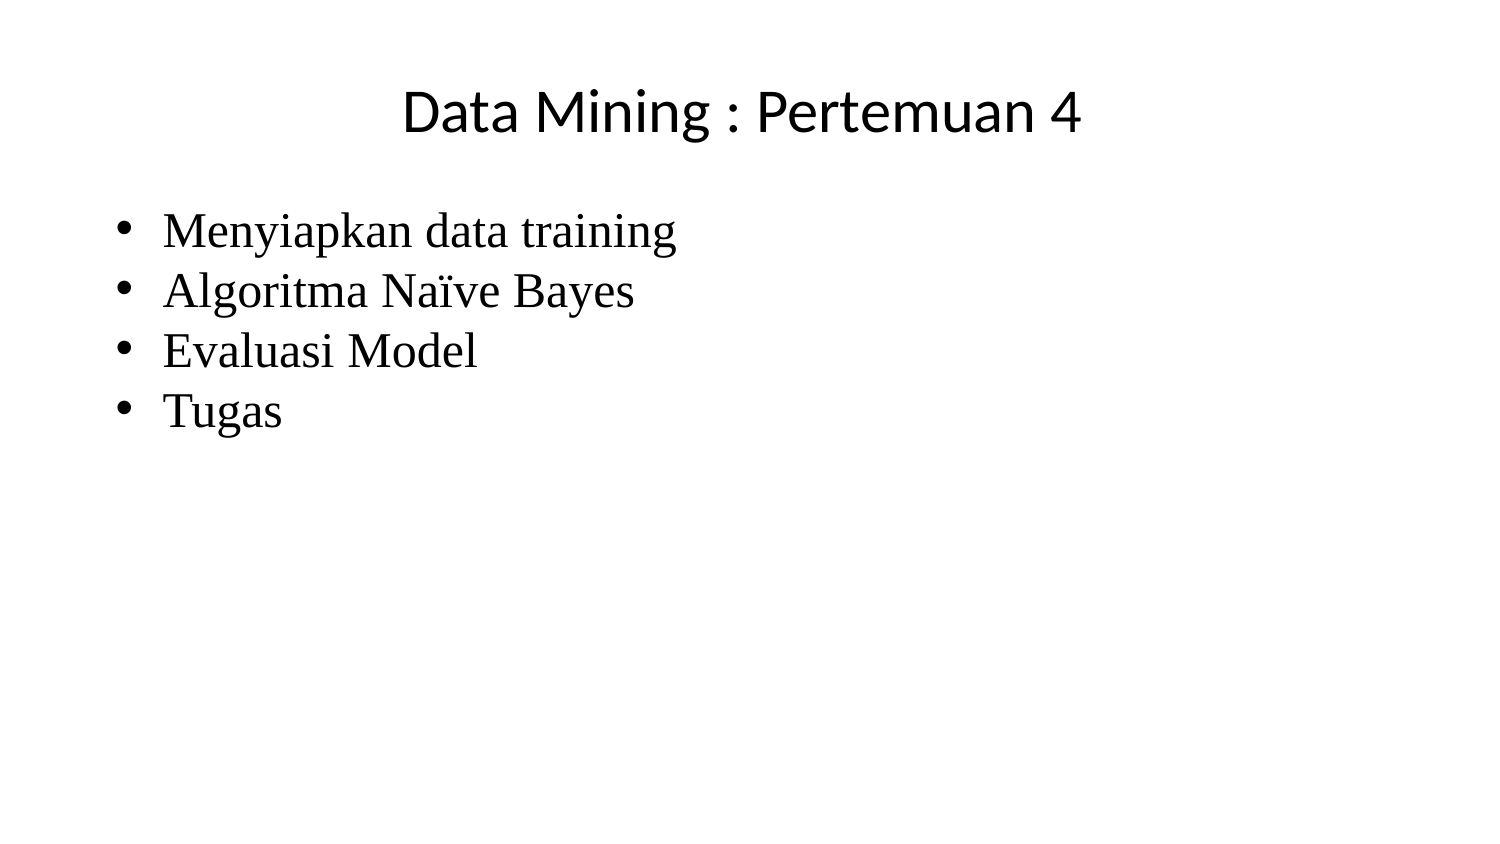

# Data Mining : Pertemuan 4
Menyiapkan data training
Algoritma Naïve Bayes
Evaluasi Model
Tugas